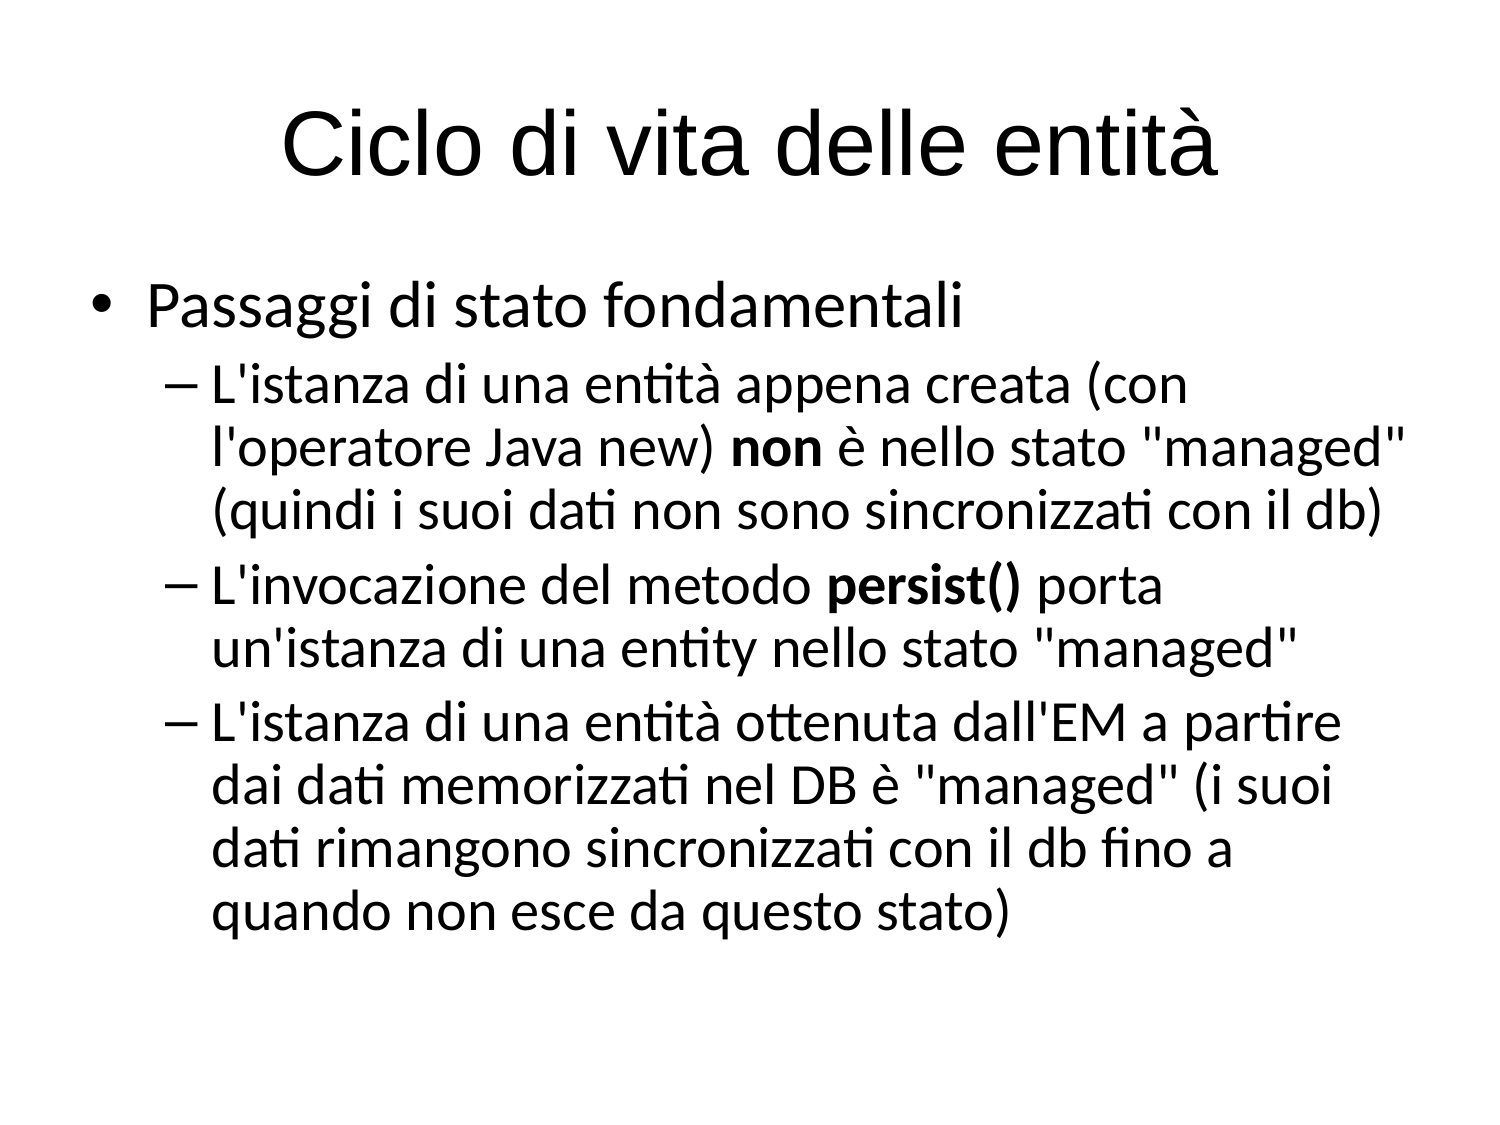

# Ciclo di vita delle entità
Passaggi di stato fondamentali
L'istanza di una entità appena creata (con l'operatore Java new) non è nello stato "managed" (quindi i suoi dati non sono sincronizzati con il db)
L'invocazione del metodo persist() porta un'istanza di una entity nello stato "managed"
L'istanza di una entità ottenuta dall'EM a partire dai dati memorizzati nel DB è "managed" (i suoi dati rimangono sincronizzati con il db fino a quando non esce da questo stato)